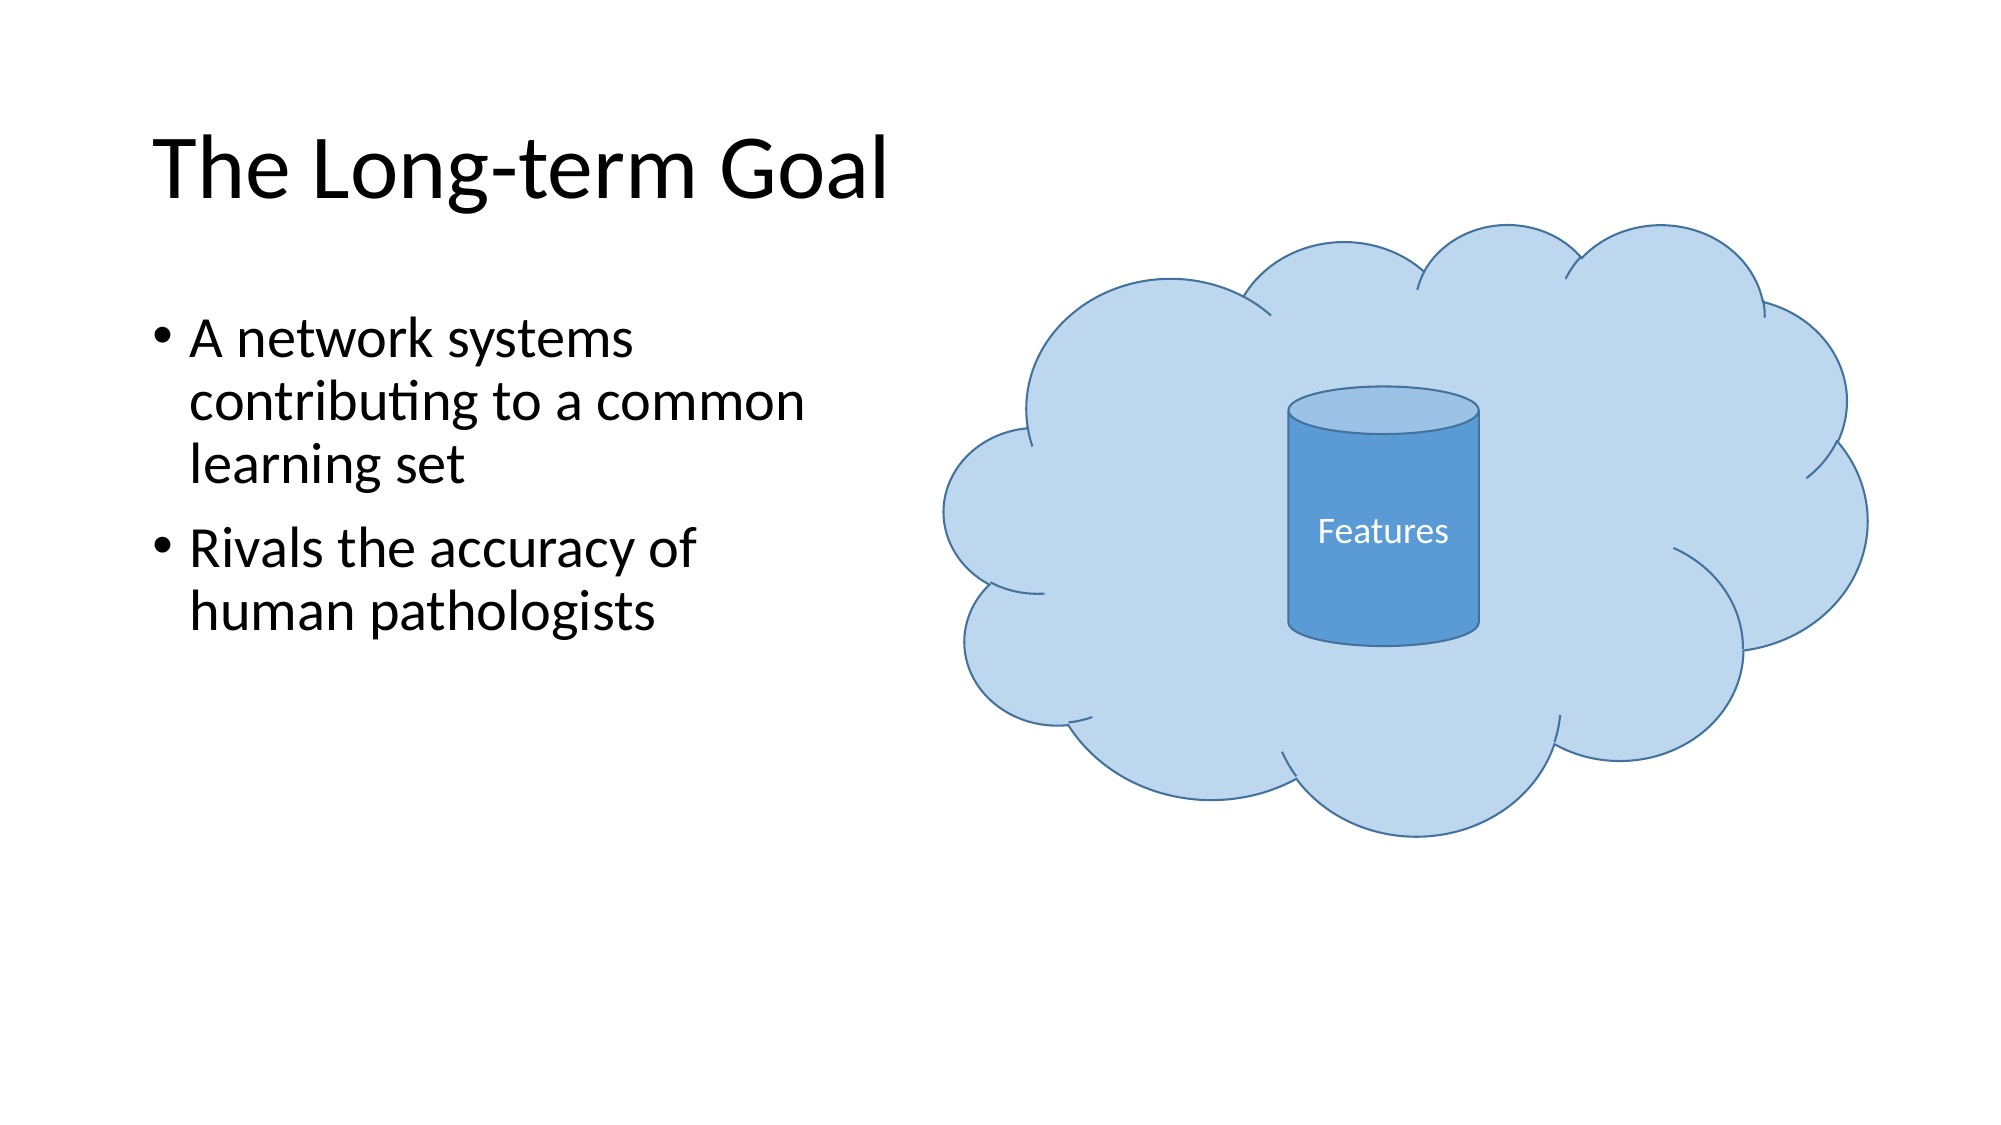

# The Long-term Goal
Features
A network systems contributing to a common learning set
Rivals the accuracy of human pathologists

Features